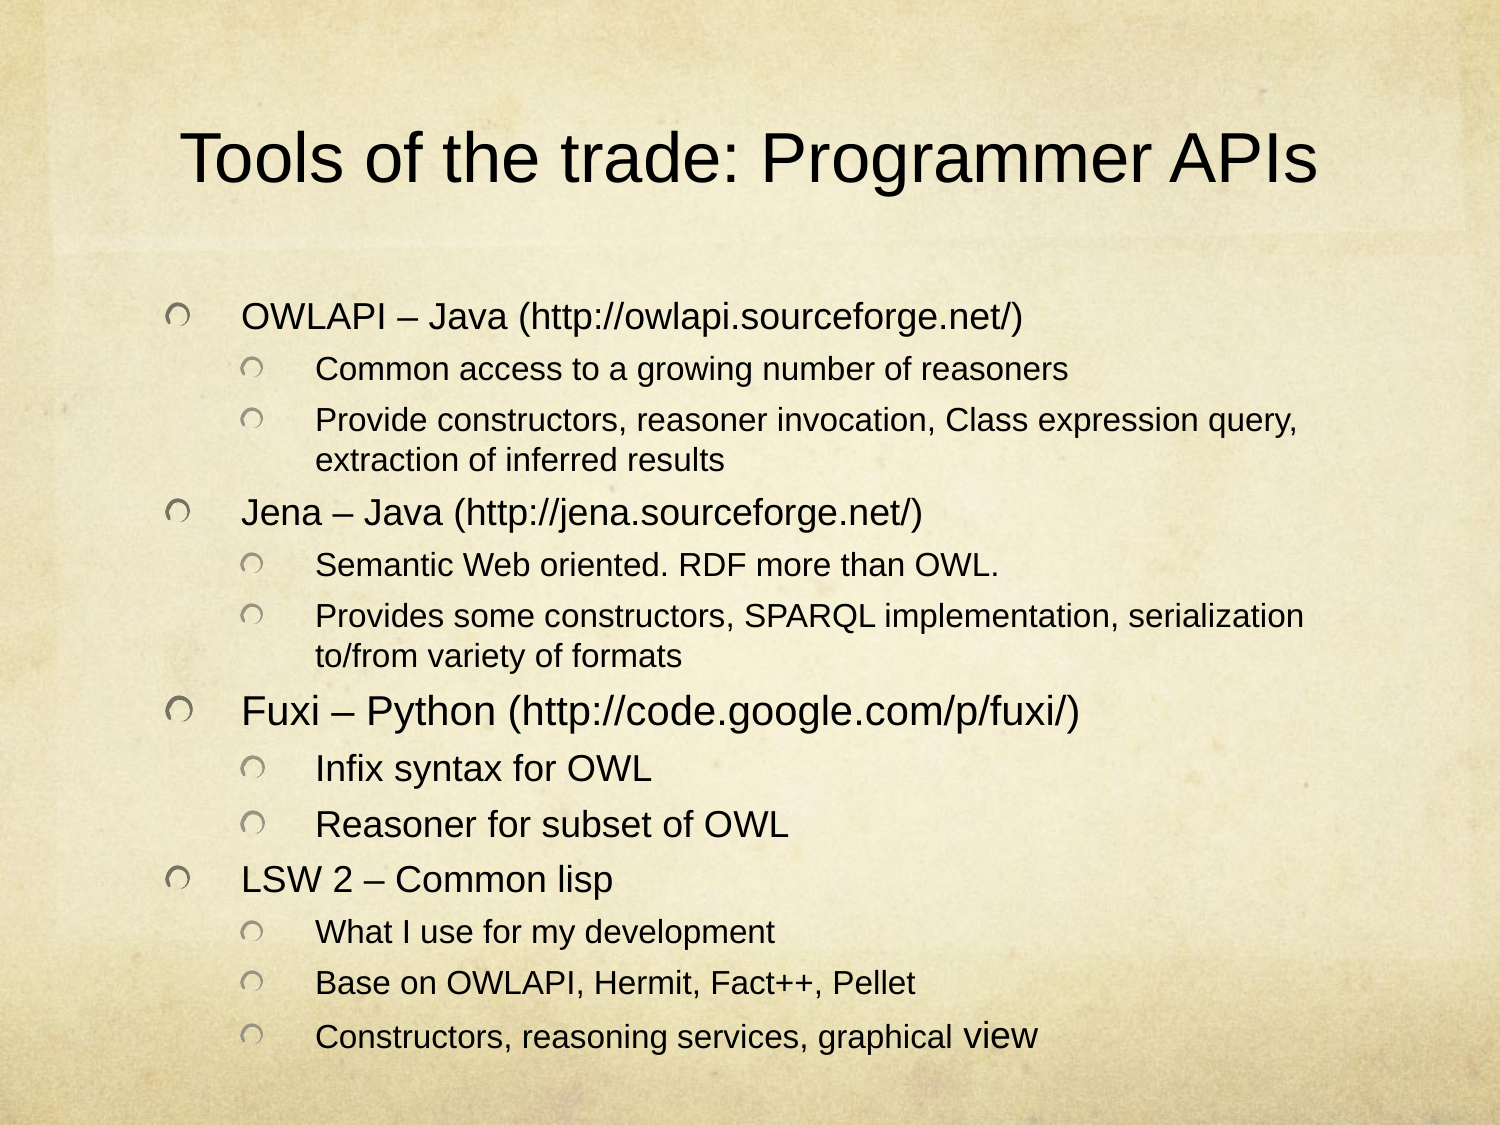

# Tools of the trade: Programmer APIs
OWLAPI – Java (http://owlapi.sourceforge.net/)
Common access to a growing number of reasoners
Provide constructors, reasoner invocation, Class expression query, extraction of inferred results
Jena – Java (http://jena.sourceforge.net/)
Semantic Web oriented. RDF more than OWL.
Provides some constructors, SPARQL implementation, serialization to/from variety of formats
Fuxi – Python (http://code.google.com/p/fuxi/)
Infix syntax for OWL
Reasoner for subset of OWL
LSW 2 – Common lisp
What I use for my development
Base on OWLAPI, Hermit, Fact++, Pellet
Constructors, reasoning services, graphical view